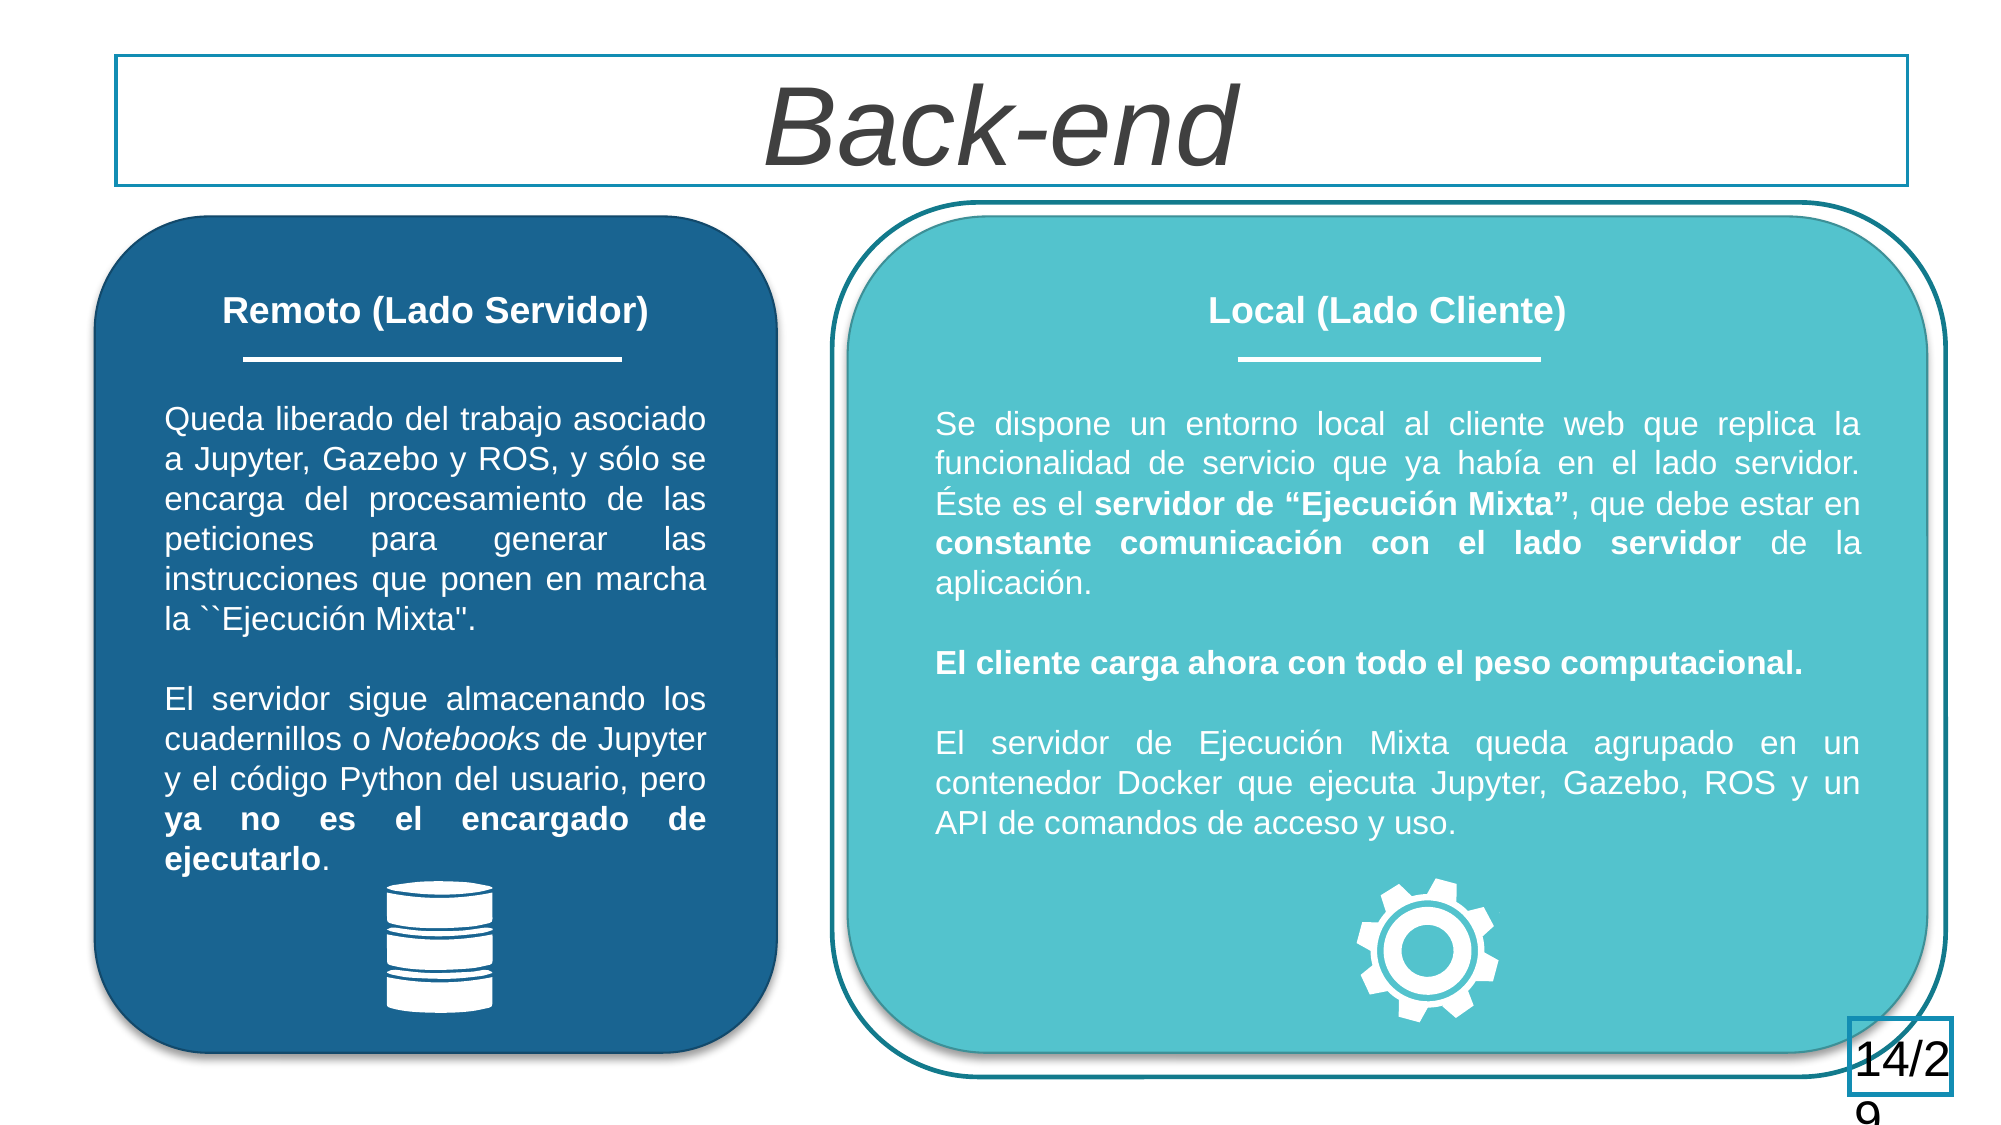

Back-end

Remoto (Lado Servidor)
Local (Lado Cliente)
Queda liberado del trabajo asociado a Jupyter, Gazebo y ROS, y sólo se encarga del procesamiento de las peticiones para generar las instrucciones que ponen en marcha la ``Ejecución Mixta''.

El servidor sigue almacenando los cuadernillos o Notebooks de Jupyter y el código Python del usuario, pero ya no es el encargado de ejecutarlo.
Se dispone un entorno local al cliente web que replica la funcionalidad de servicio que ya había en el lado servidor. Éste es el servidor de “Ejecución Mixta”, que debe estar en constante comunicación con el lado servidor de la aplicación.

El cliente carga ahora con todo el peso computacional.

El servidor de Ejecución Mixta queda agrupado en un contenedor Docker que ejecuta Jupyter, Gazebo, ROS y un API de comandos de acceso y uso.

14/29